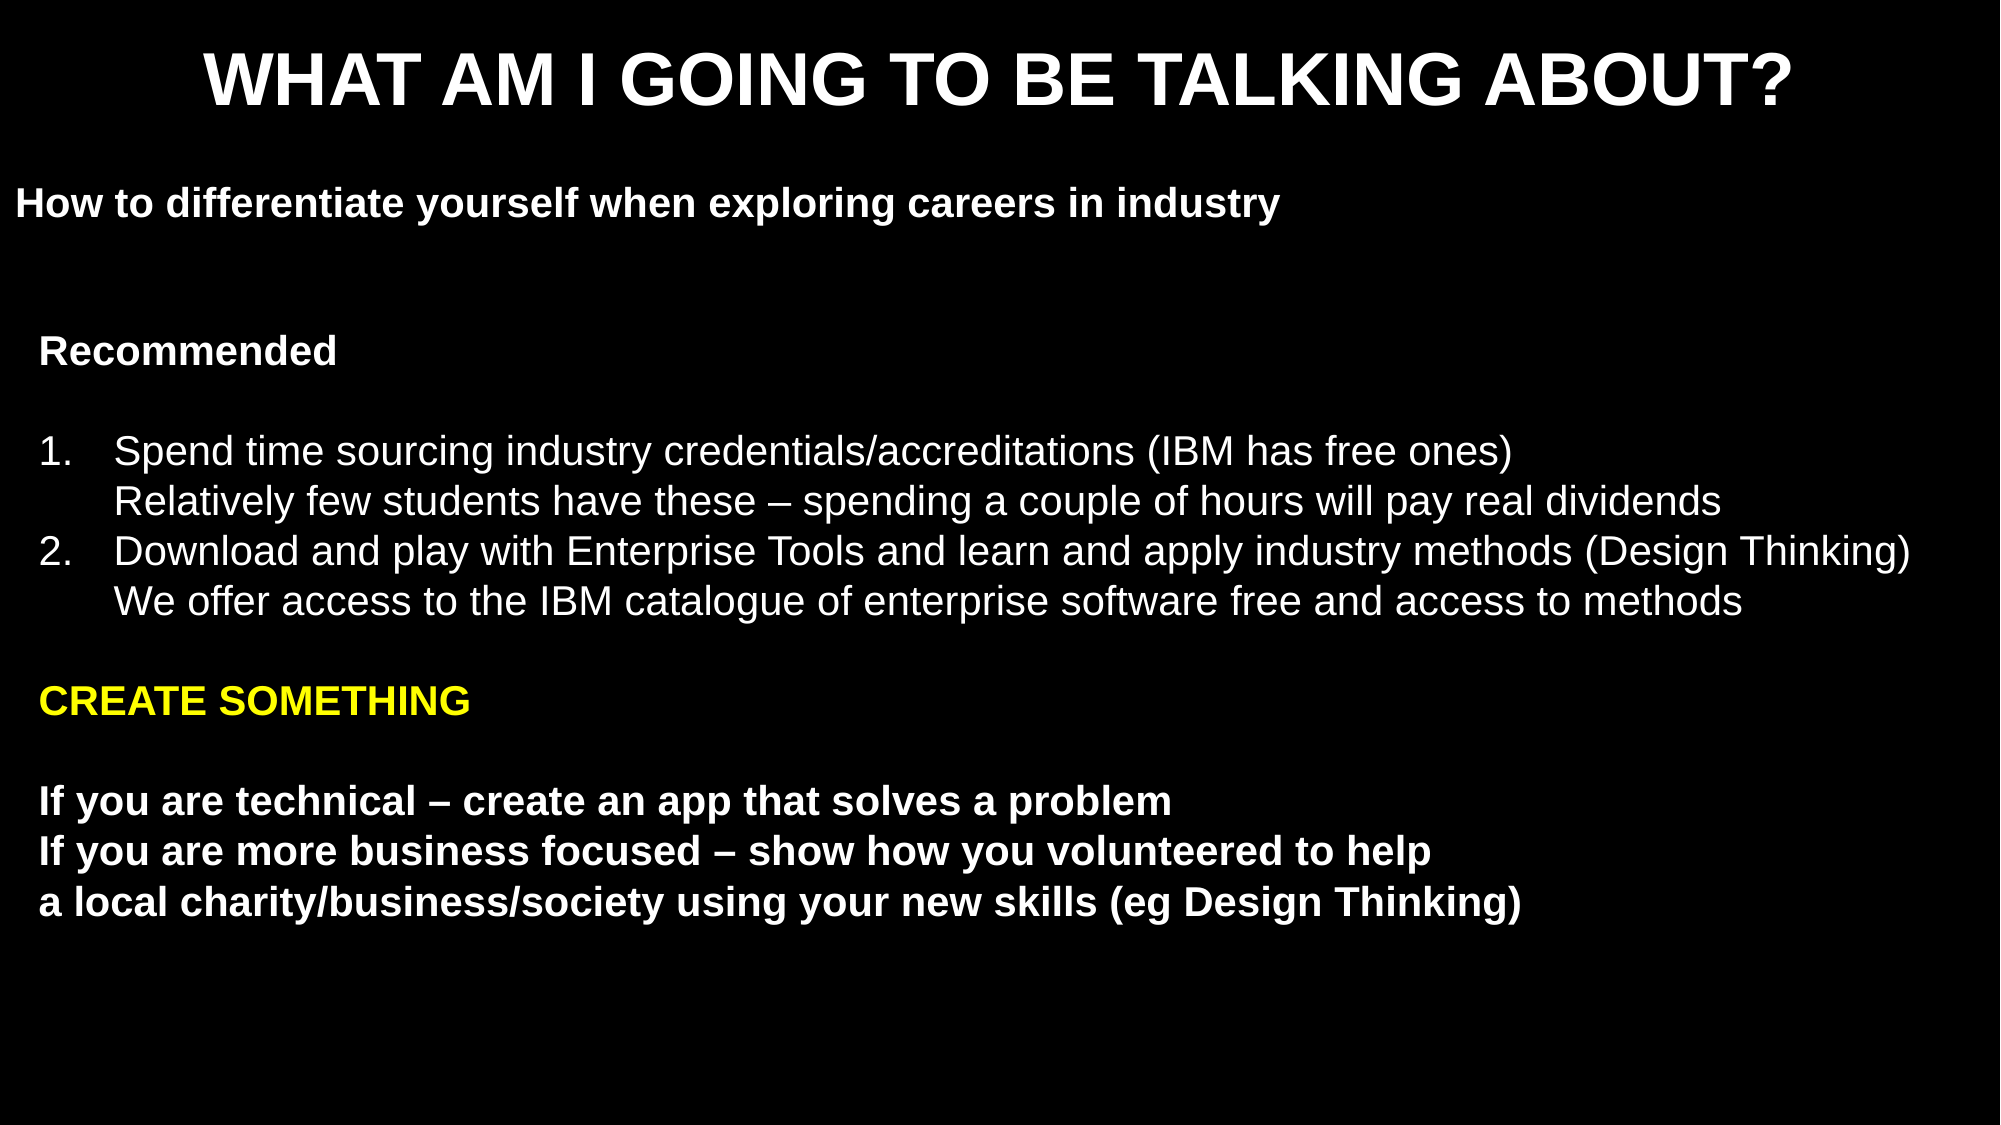

# What am I going to be talking about?
How to differentiate yourself when exploring careers in industry

Recommended

Spend time sourcing industry credentials/accreditations (IBM has free ones)
Relatively few students have these – spending a couple of hours will pay real dividends
Download and play with Enterprise Tools and learn and apply industry methods (Design Thinking)
We offer access to the IBM catalogue of enterprise software free and access to methods

CREATE SOMETHING

If you are technical – create an app that solves a problem
If you are more business focused – show how you volunteered to help
a local charity/business/society using your new skills (eg Design Thinking)